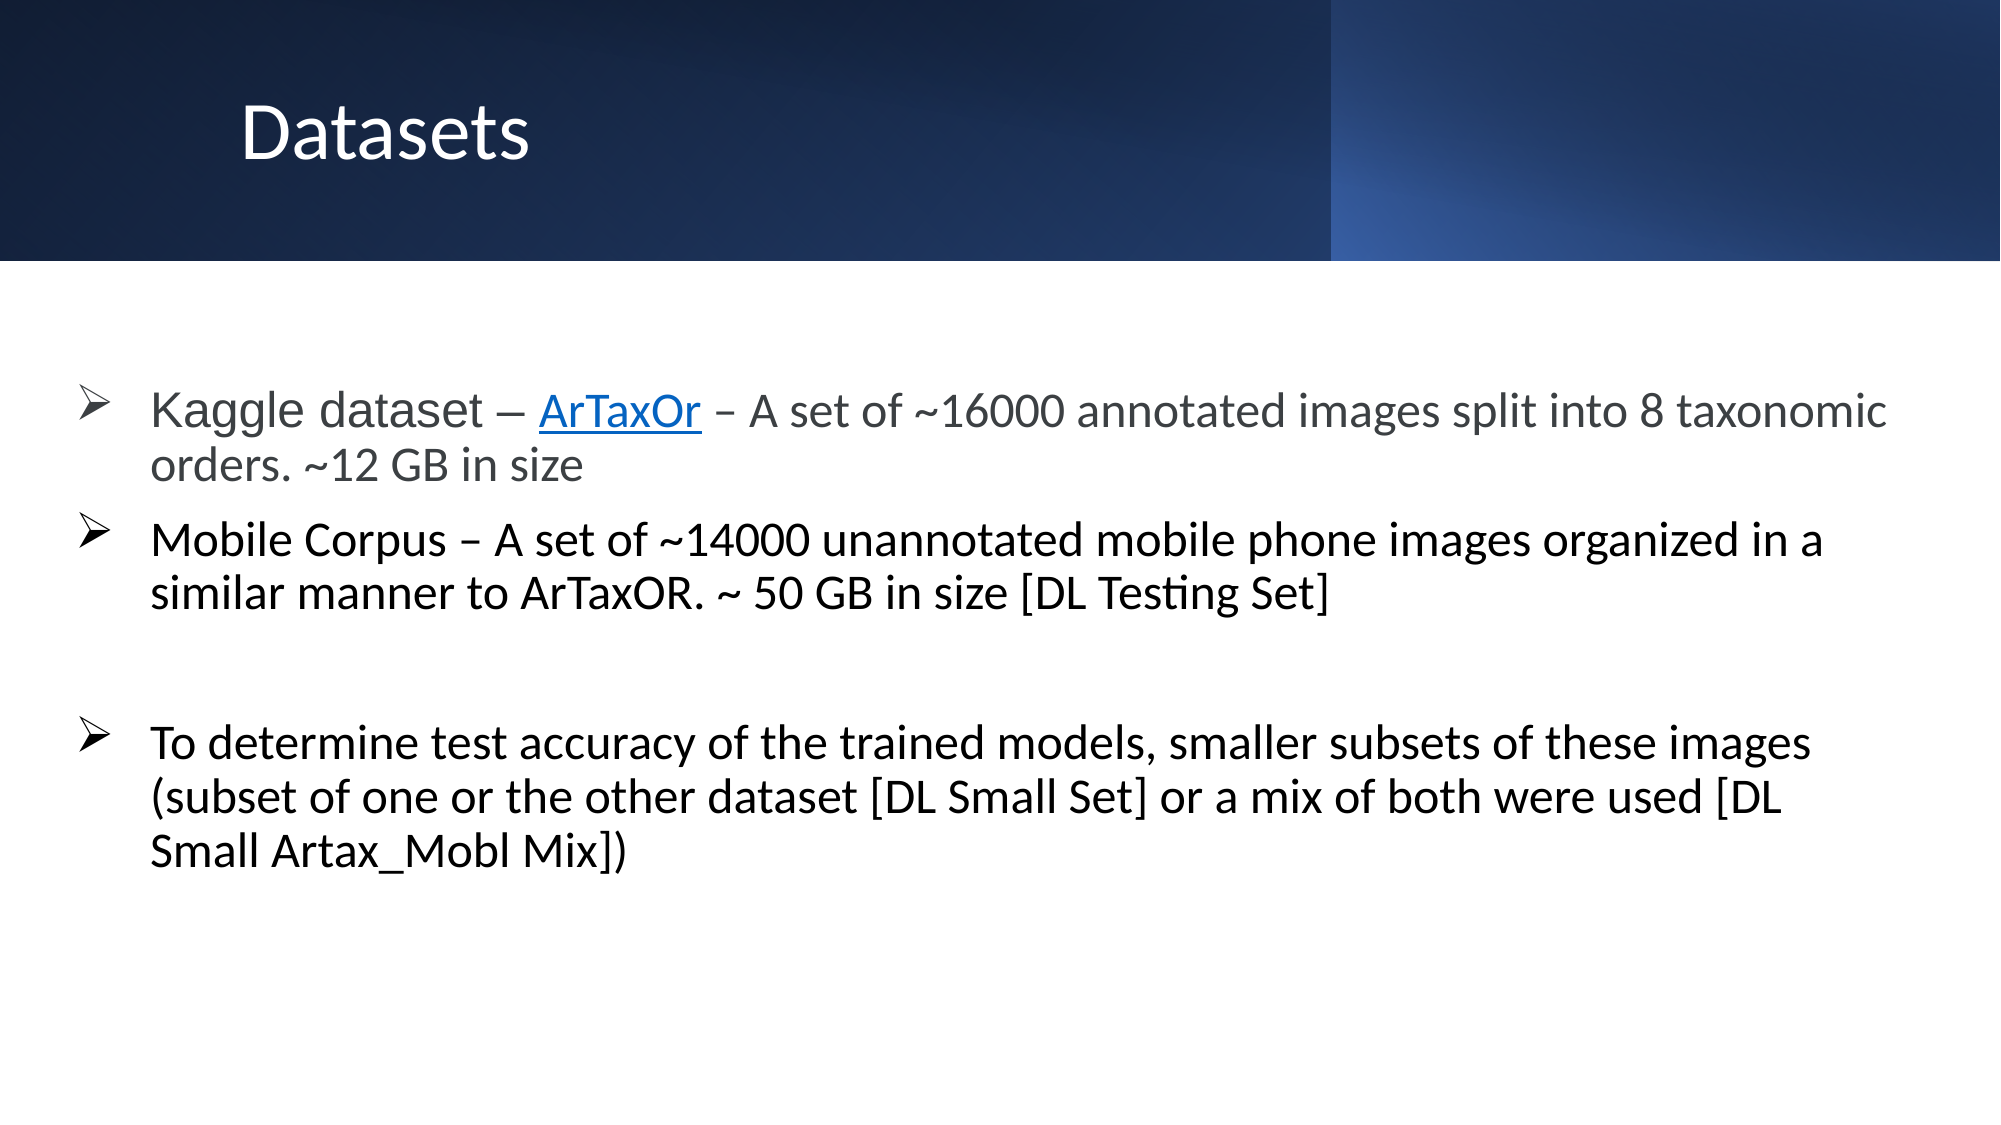

# Datasets
Kaggle dataset – ArTaxOr – A set of ~16000 annotated images split into 8 taxonomic orders. ~12 GB in size
Mobile Corpus – A set of ~14000 unannotated mobile phone images organized in a similar manner to ArTaxOR. ~ 50 GB in size [DL Testing Set]

To determine test accuracy of the trained models, smaller subsets of these images (subset of one or the other dataset [DL Small Set] or a mix of both were used [DL Small Artax_Mobl Mix])